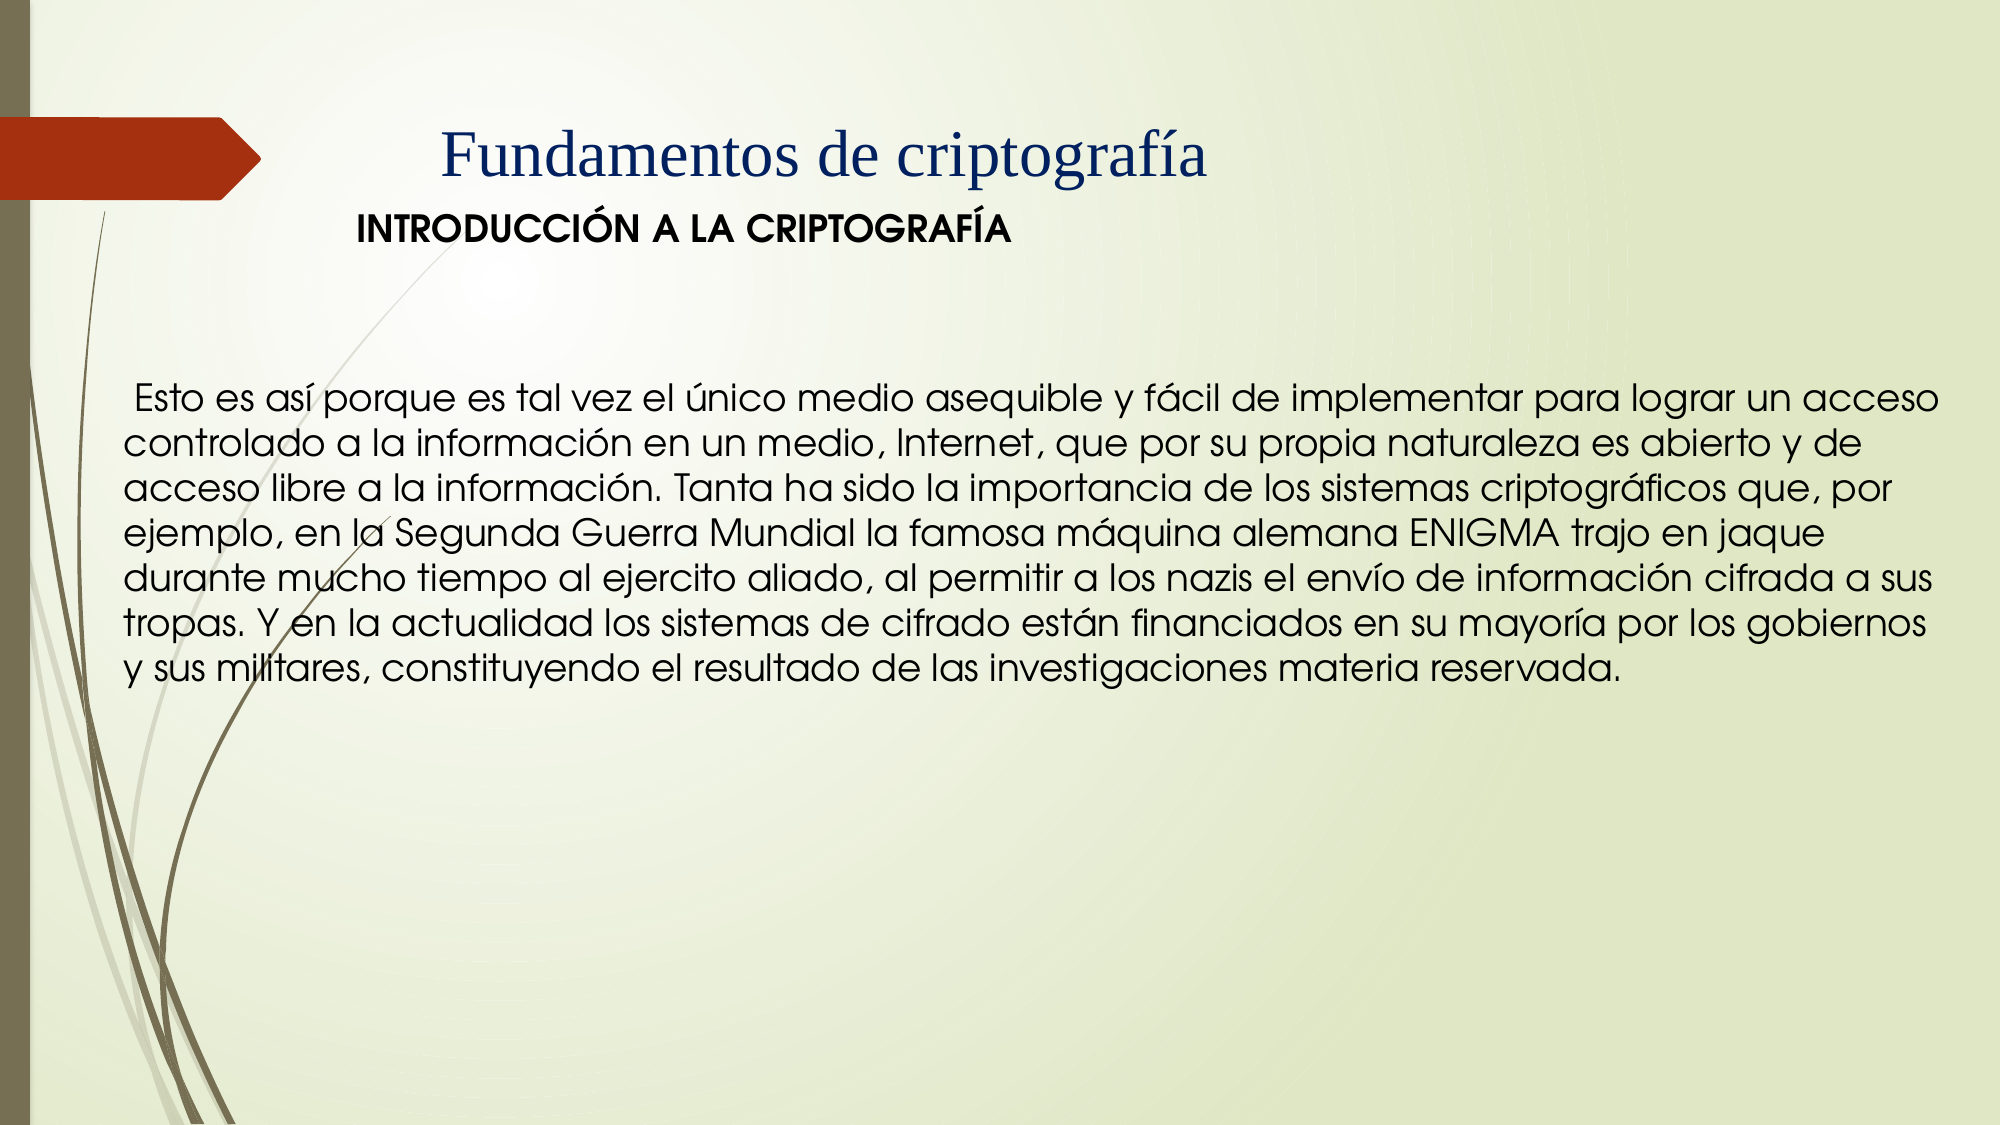

# Fundamentos de criptografía
INTRODUCCIÓN A LA CRIPTOGRAFÍA
 Esto es así porque es tal vez el único medio asequible y fácil de implementar para lograr un acceso controlado a la información en un medio, Internet, que por su propia naturaleza es abierto y de acceso libre a la información. Tanta ha sido la importancia de los sistemas criptográficos que, por ejemplo, en la Segunda Guerra Mundial la famosa máquina alemana ENIGMA trajo en jaque durante mucho tiempo al ejercito aliado, al permitir a los nazis el envío de información cifrada a sus tropas. Y en la actualidad los sistemas de cifrado están financiados en su mayoría por los gobiernos y sus militares, constituyendo el resultado de las investigaciones materia reservada.